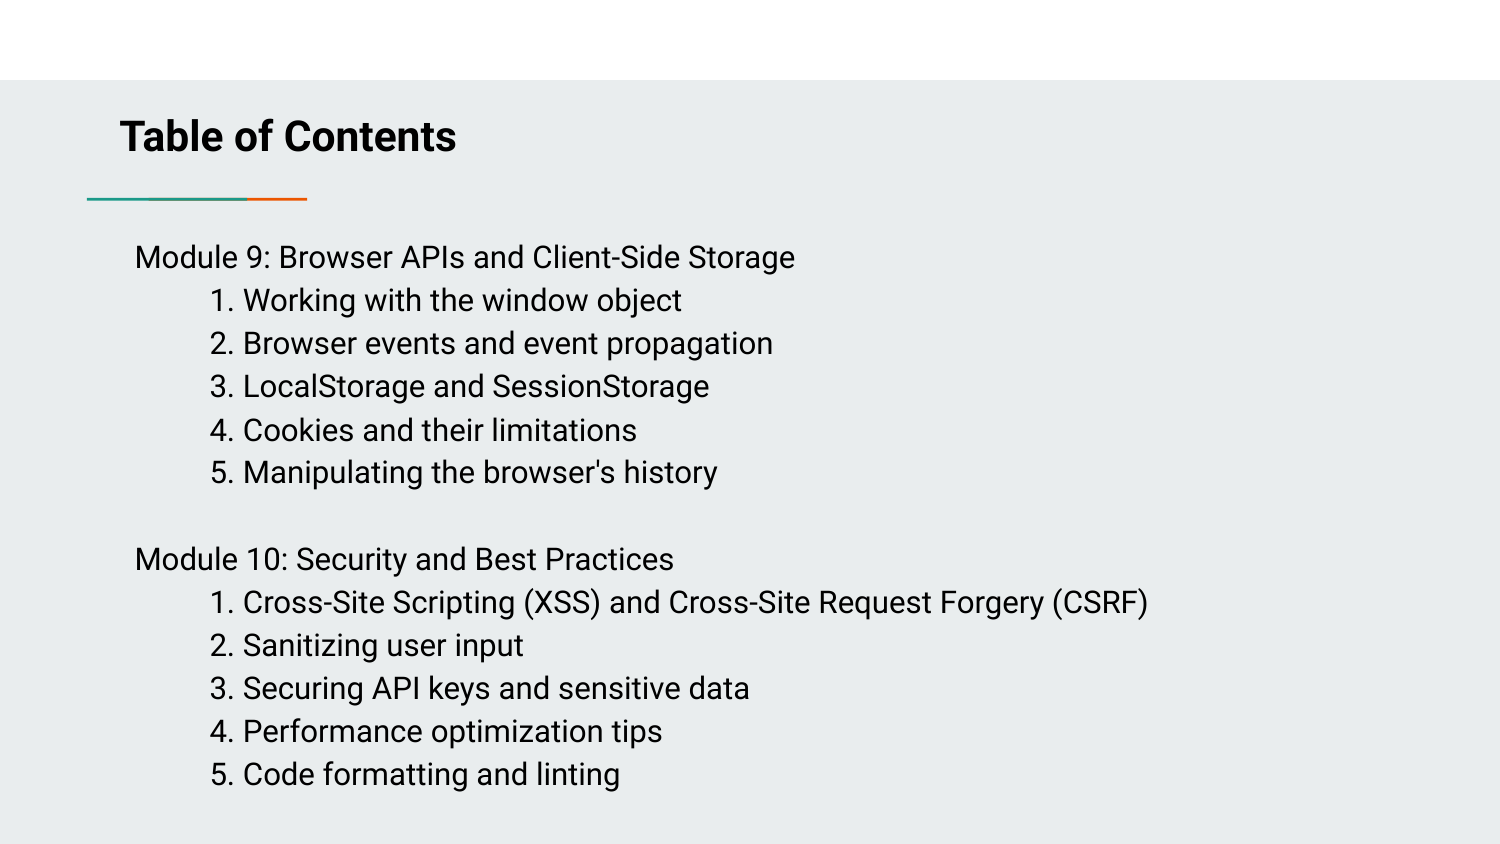

Table of Contents
# Module 9: Browser APIs and Client-Side Storage
1. Working with the window object
2. Browser events and event propagation
3. LocalStorage and SessionStorage
4. Cookies and their limitations
5. Manipulating the browser's history

Module 10: Security and Best Practices
1. Cross-Site Scripting (XSS) and Cross-Site Request Forgery (CSRF)
2. Sanitizing user input
3. Securing API keys and sensitive data
4. Performance optimization tips
5. Code formatting and linting